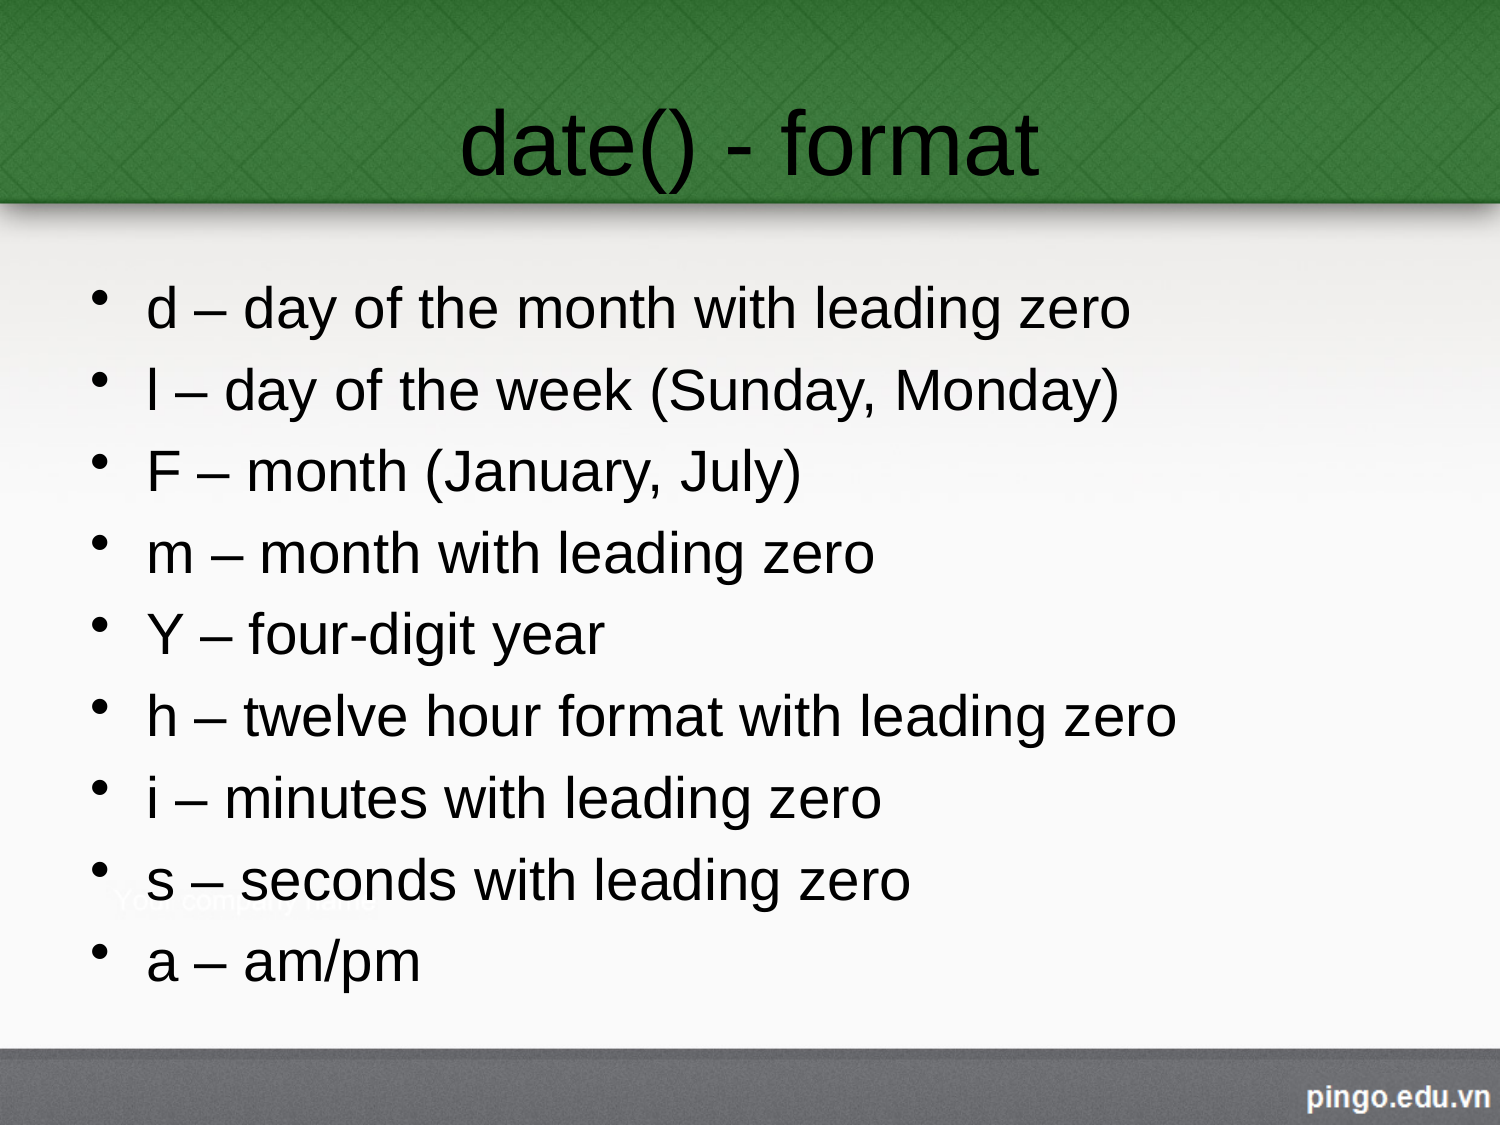

# date() - format
d – day of the month with leading zero
l – day of the week (Sunday, Monday)
F – month (January, July)
m – month with leading zero
Y – four-digit year
h – twelve hour format with leading zero
i – minutes with leading zero
s – seconds with leading zero
a – am/pm